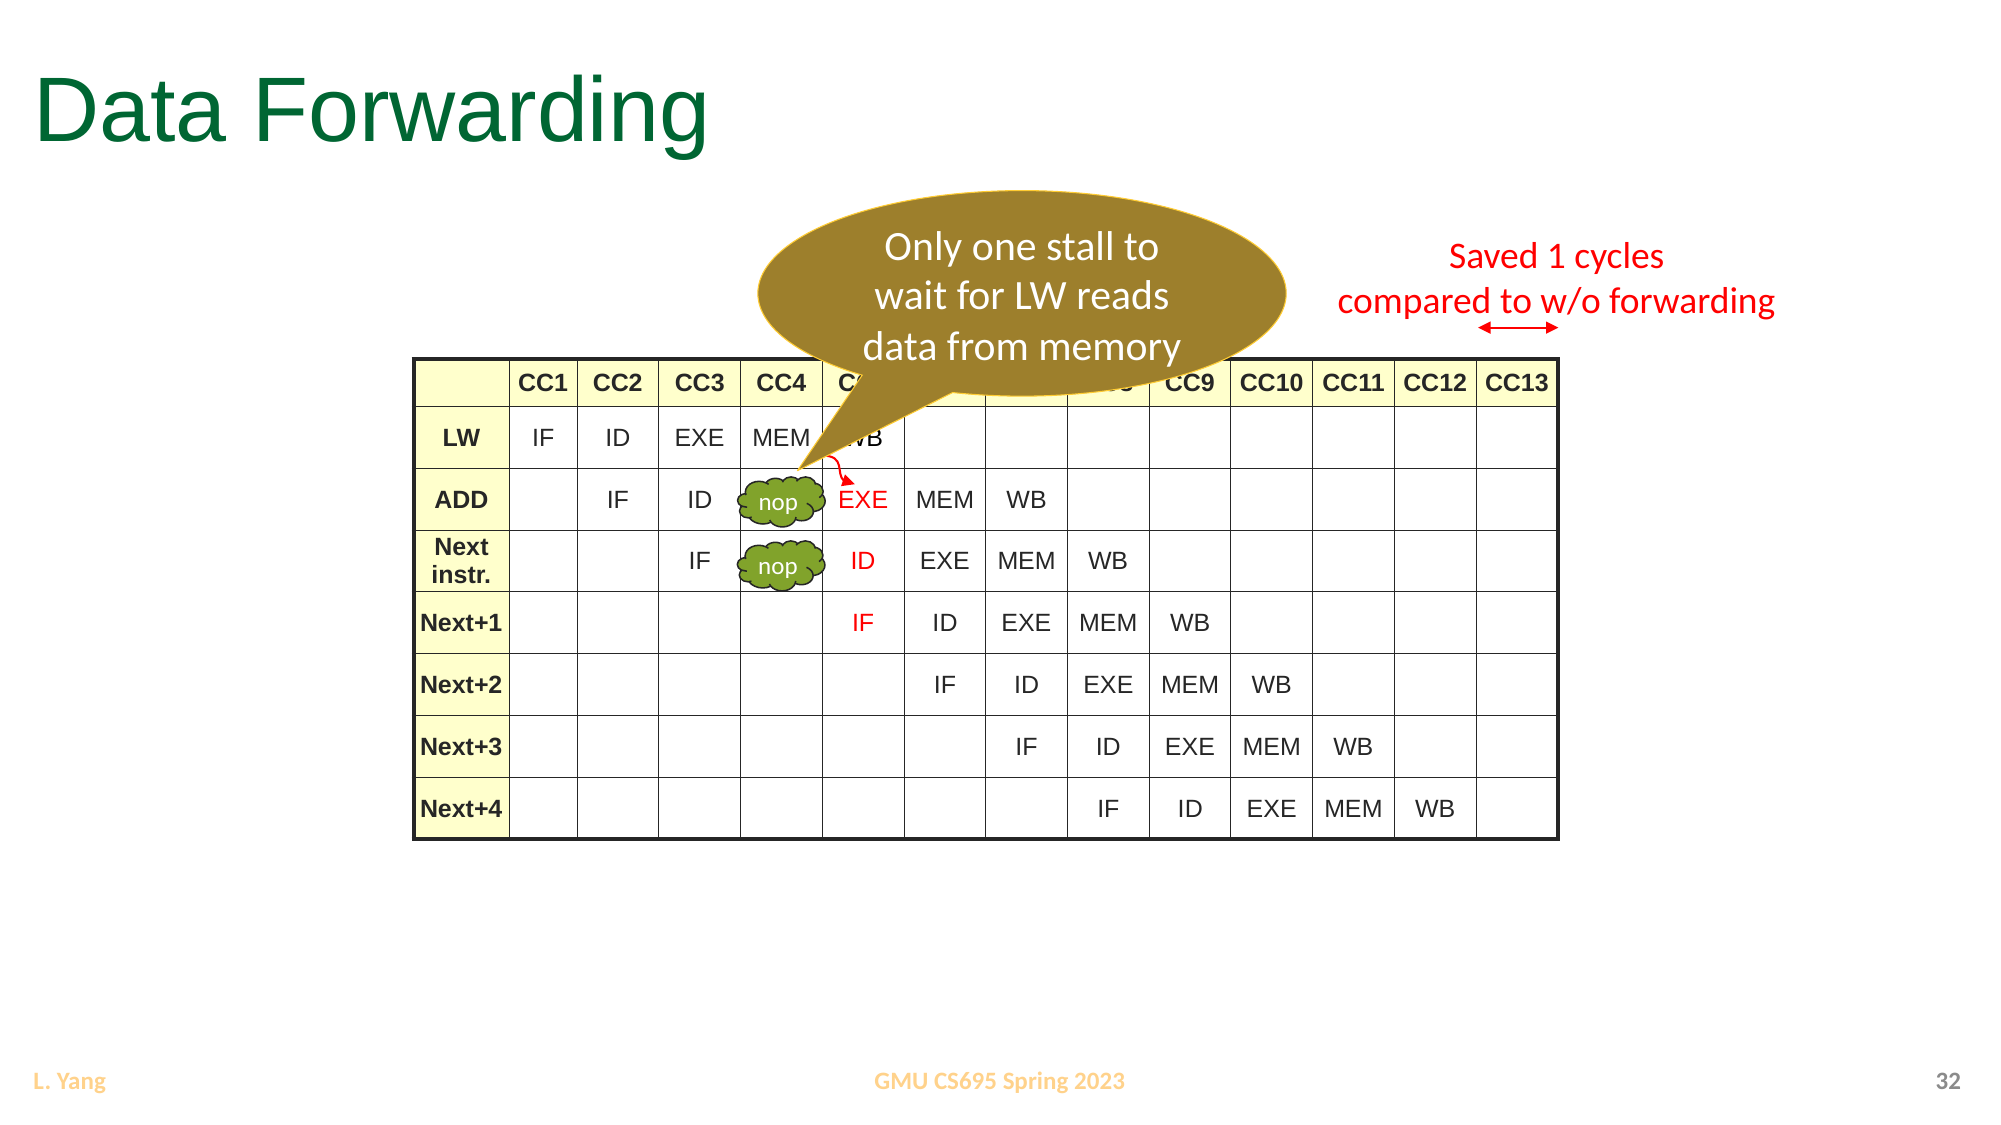

# Data Forwarding

Only one stall to wait for LW reads data from memory
Saved 1 cycles
compared to w/o forwarding
|  | CC1 | CC2 | CC3 | CC4 | CC5 | CC6 | CC7 | CC8 | CC9 | CC10 | CC11 | CC12 | CC13 |
| --- | --- | --- | --- | --- | --- | --- | --- | --- | --- | --- | --- | --- | --- |
| LW | IF | ID | EXE | MEM | WB |  |  |  |  |  |  |  |  |
| ADD |  | IF | ID | ID | EXE | MEM | WB |  |  |  |  |  |  |
| Next instr. |  |  | IF | IF | ID | EXE | MEM | WB |  |  |  |  |  |
| Next+1 |  |  |  |  | IF | ID | EXE | MEM | WB |  |  |  |  |
| Next+2 |  |  |  |  |  | IF | ID | EXE | MEM | WB |  |  |  |
| Next+3 |  |  |  |  |  |  | IF | ID | EXE | MEM | WB |  |  |
| Next+4 |  |  |  |  |  |  |  | IF | ID | EXE | MEM | WB |  |
nop
nop
32
GMU CS695 Spring 2023
L. Yang